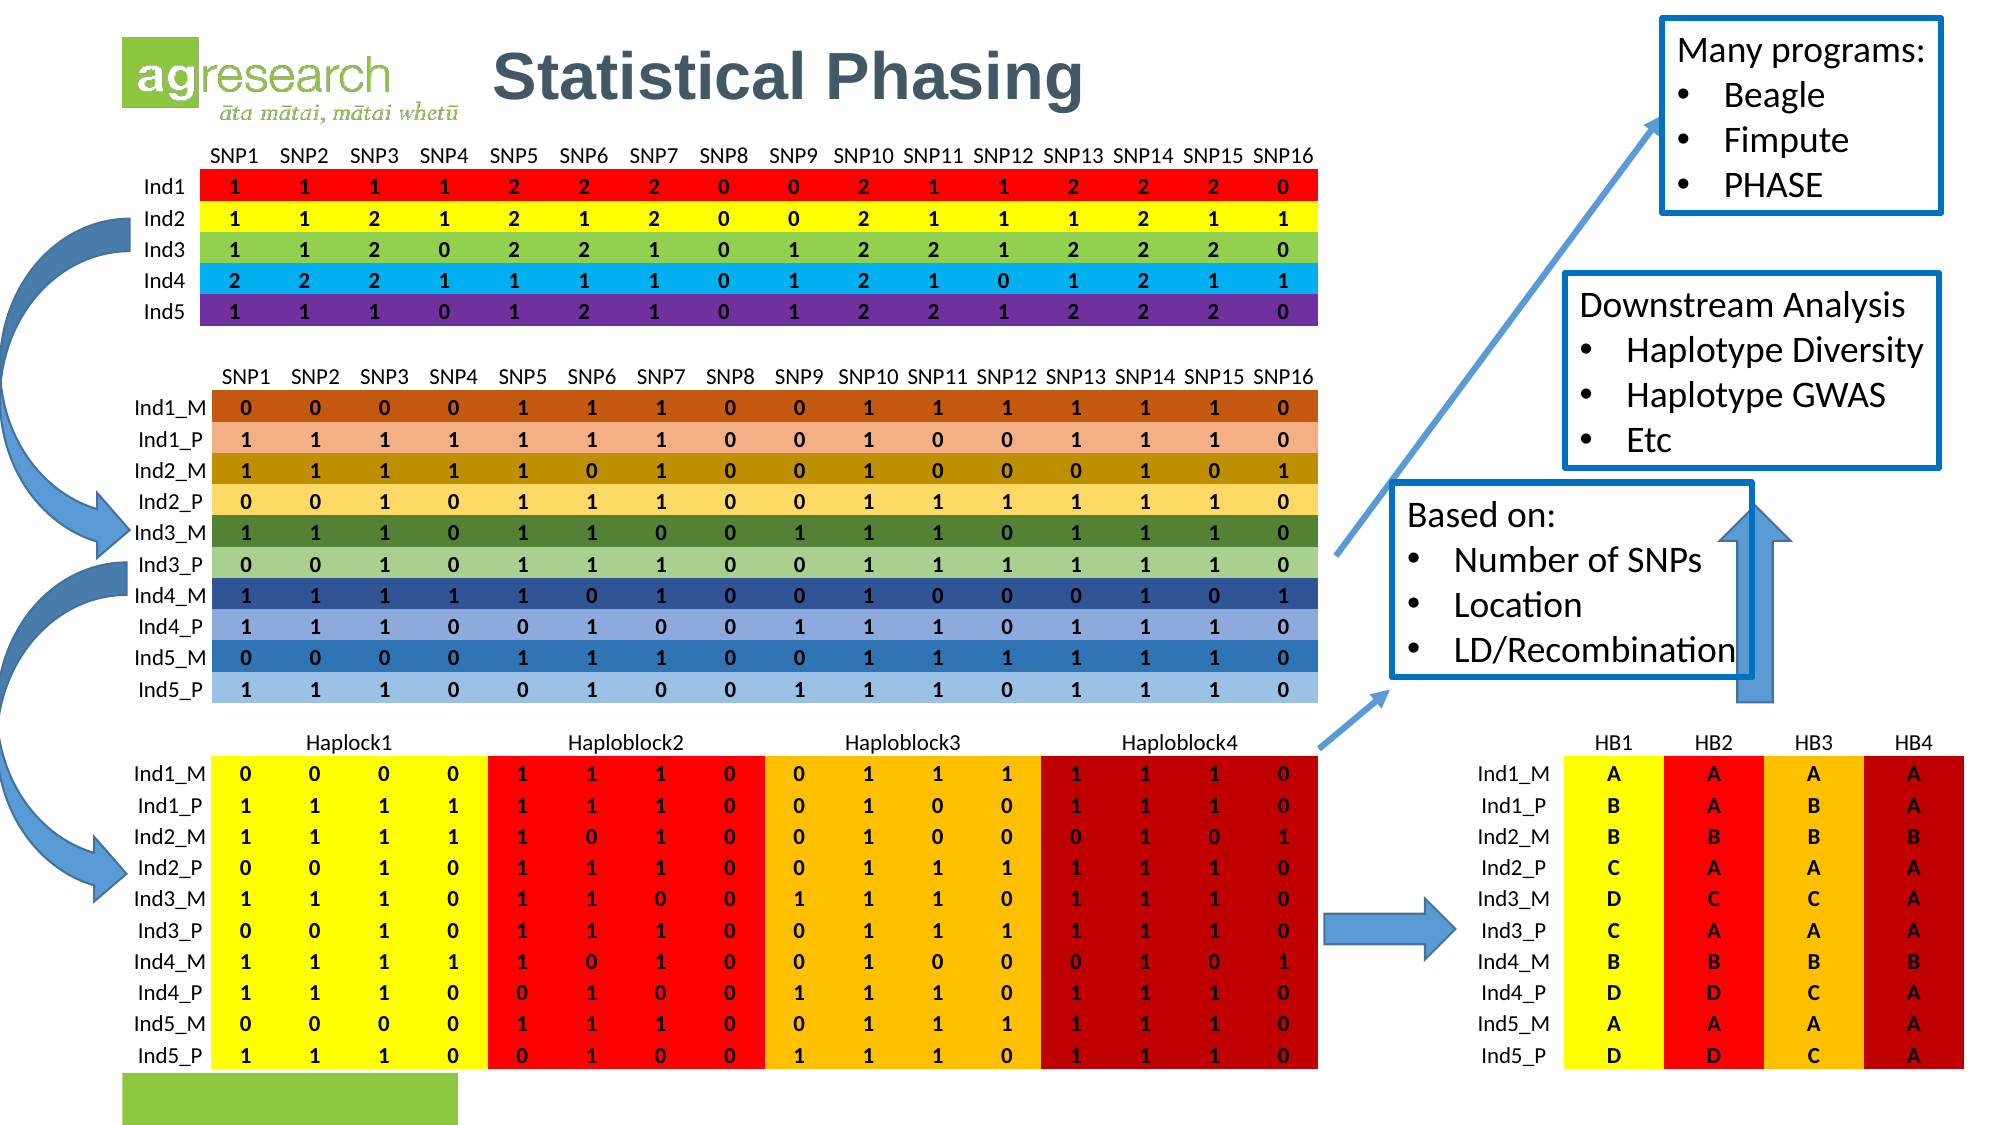

Many programs:
Beagle
Fimpute
PHASE
Statistical Phasing
|  | SNP1 | SNP2 | SNP3 | SNP4 | SNP5 | SNP6 | SNP7 | SNP8 | SNP9 | SNP10 | SNP11 | SNP12 | SNP13 | SNP14 | SNP15 | SNP16 |
| --- | --- | --- | --- | --- | --- | --- | --- | --- | --- | --- | --- | --- | --- | --- | --- | --- |
| Ind1 | 1 | 1 | 1 | 1 | 2 | 2 | 2 | 0 | 0 | 2 | 1 | 1 | 2 | 2 | 2 | 0 |
| Ind2 | 1 | 1 | 2 | 1 | 2 | 1 | 2 | 0 | 0 | 2 | 1 | 1 | 1 | 2 | 1 | 1 |
| Ind3 | 1 | 1 | 2 | 0 | 2 | 2 | 1 | 0 | 1 | 2 | 2 | 1 | 2 | 2 | 2 | 0 |
| Ind4 | 2 | 2 | 2 | 1 | 1 | 1 | 1 | 0 | 1 | 2 | 1 | 0 | 1 | 2 | 1 | 1 |
| Ind5 | 1 | 1 | 1 | 0 | 1 | 2 | 1 | 0 | 1 | 2 | 2 | 1 | 2 | 2 | 2 | 0 |

Downstream Analysis
Haplotype Diversity
Haplotype GWAS
Etc
|  | SNP1 | SNP2 | SNP3 | SNP4 | SNP5 | SNP6 | SNP7 | SNP8 | SNP9 | SNP10 | SNP11 | SNP12 | SNP13 | SNP14 | SNP15 | SNP16 |
| --- | --- | --- | --- | --- | --- | --- | --- | --- | --- | --- | --- | --- | --- | --- | --- | --- |
| Ind1\_M | 0 | 0 | 0 | 0 | 1 | 1 | 1 | 0 | 0 | 1 | 1 | 1 | 1 | 1 | 1 | 0 |
| Ind1\_P | 1 | 1 | 1 | 1 | 1 | 1 | 1 | 0 | 0 | 1 | 0 | 0 | 1 | 1 | 1 | 0 |
| Ind2\_M | 1 | 1 | 1 | 1 | 1 | 0 | 1 | 0 | 0 | 1 | 0 | 0 | 0 | 1 | 0 | 1 |
| Ind2\_P | 0 | 0 | 1 | 0 | 1 | 1 | 1 | 0 | 0 | 1 | 1 | 1 | 1 | 1 | 1 | 0 |
| Ind3\_M | 1 | 1 | 1 | 0 | 1 | 1 | 0 | 0 | 1 | 1 | 1 | 0 | 1 | 1 | 1 | 0 |
| Ind3\_P | 0 | 0 | 1 | 0 | 1 | 1 | 1 | 0 | 0 | 1 | 1 | 1 | 1 | 1 | 1 | 0 |
| Ind4\_M | 1 | 1 | 1 | 1 | 1 | 0 | 1 | 0 | 0 | 1 | 0 | 0 | 0 | 1 | 0 | 1 |
| Ind4\_P | 1 | 1 | 1 | 0 | 0 | 1 | 0 | 0 | 1 | 1 | 1 | 0 | 1 | 1 | 1 | 0 |
| Ind5\_M | 0 | 0 | 0 | 0 | 1 | 1 | 1 | 0 | 0 | 1 | 1 | 1 | 1 | 1 | 1 | 0 |
| Ind5\_P | 1 | 1 | 1 | 0 | 0 | 1 | 0 | 0 | 1 | 1 | 1 | 0 | 1 | 1 | 1 | 0 |
Based on:
Number of SNPs
Location
LD/Recombination

|  | Haplock1 |  |  |  | Haploblock2 |  |  |  | Haploblock3 |  |  |  | Haploblock4 |  |  |  |
| --- | --- | --- | --- | --- | --- | --- | --- | --- | --- | --- | --- | --- | --- | --- | --- | --- |
| Ind1\_M | 0 | 0 | 0 | 0 | 1 | 1 | 1 | 0 | 0 | 1 | 1 | 1 | 1 | 1 | 1 | 0 |
| Ind1\_P | 1 | 1 | 1 | 1 | 1 | 1 | 1 | 0 | 0 | 1 | 0 | 0 | 1 | 1 | 1 | 0 |
| Ind2\_M | 1 | 1 | 1 | 1 | 1 | 0 | 1 | 0 | 0 | 1 | 0 | 0 | 0 | 1 | 0 | 1 |
| Ind2\_P | 0 | 0 | 1 | 0 | 1 | 1 | 1 | 0 | 0 | 1 | 1 | 1 | 1 | 1 | 1 | 0 |
| Ind3\_M | 1 | 1 | 1 | 0 | 1 | 1 | 0 | 0 | 1 | 1 | 1 | 0 | 1 | 1 | 1 | 0 |
| Ind3\_P | 0 | 0 | 1 | 0 | 1 | 1 | 1 | 0 | 0 | 1 | 1 | 1 | 1 | 1 | 1 | 0 |
| Ind4\_M | 1 | 1 | 1 | 1 | 1 | 0 | 1 | 0 | 0 | 1 | 0 | 0 | 0 | 1 | 0 | 1 |
| Ind4\_P | 1 | 1 | 1 | 0 | 0 | 1 | 0 | 0 | 1 | 1 | 1 | 0 | 1 | 1 | 1 | 0 |
| Ind5\_M | 0 | 0 | 0 | 0 | 1 | 1 | 1 | 0 | 0 | 1 | 1 | 1 | 1 | 1 | 1 | 0 |
| Ind5\_P | 1 | 1 | 1 | 0 | 0 | 1 | 0 | 0 | 1 | 1 | 1 | 0 | 1 | 1 | 1 | 0 |
|  | HB1 | HB2 | HB3 | HB4 |
| --- | --- | --- | --- | --- |
| Ind1\_M | A | A | A | A |
| Ind1\_P | B | A | B | A |
| Ind2\_M | B | B | B | B |
| Ind2\_P | C | A | A | A |
| Ind3\_M | D | C | C | A |
| Ind3\_P | C | A | A | A |
| Ind4\_M | B | B | B | B |
| Ind4\_P | D | D | C | A |
| Ind5\_M | A | A | A | A |
| Ind5\_P | D | D | C | A |